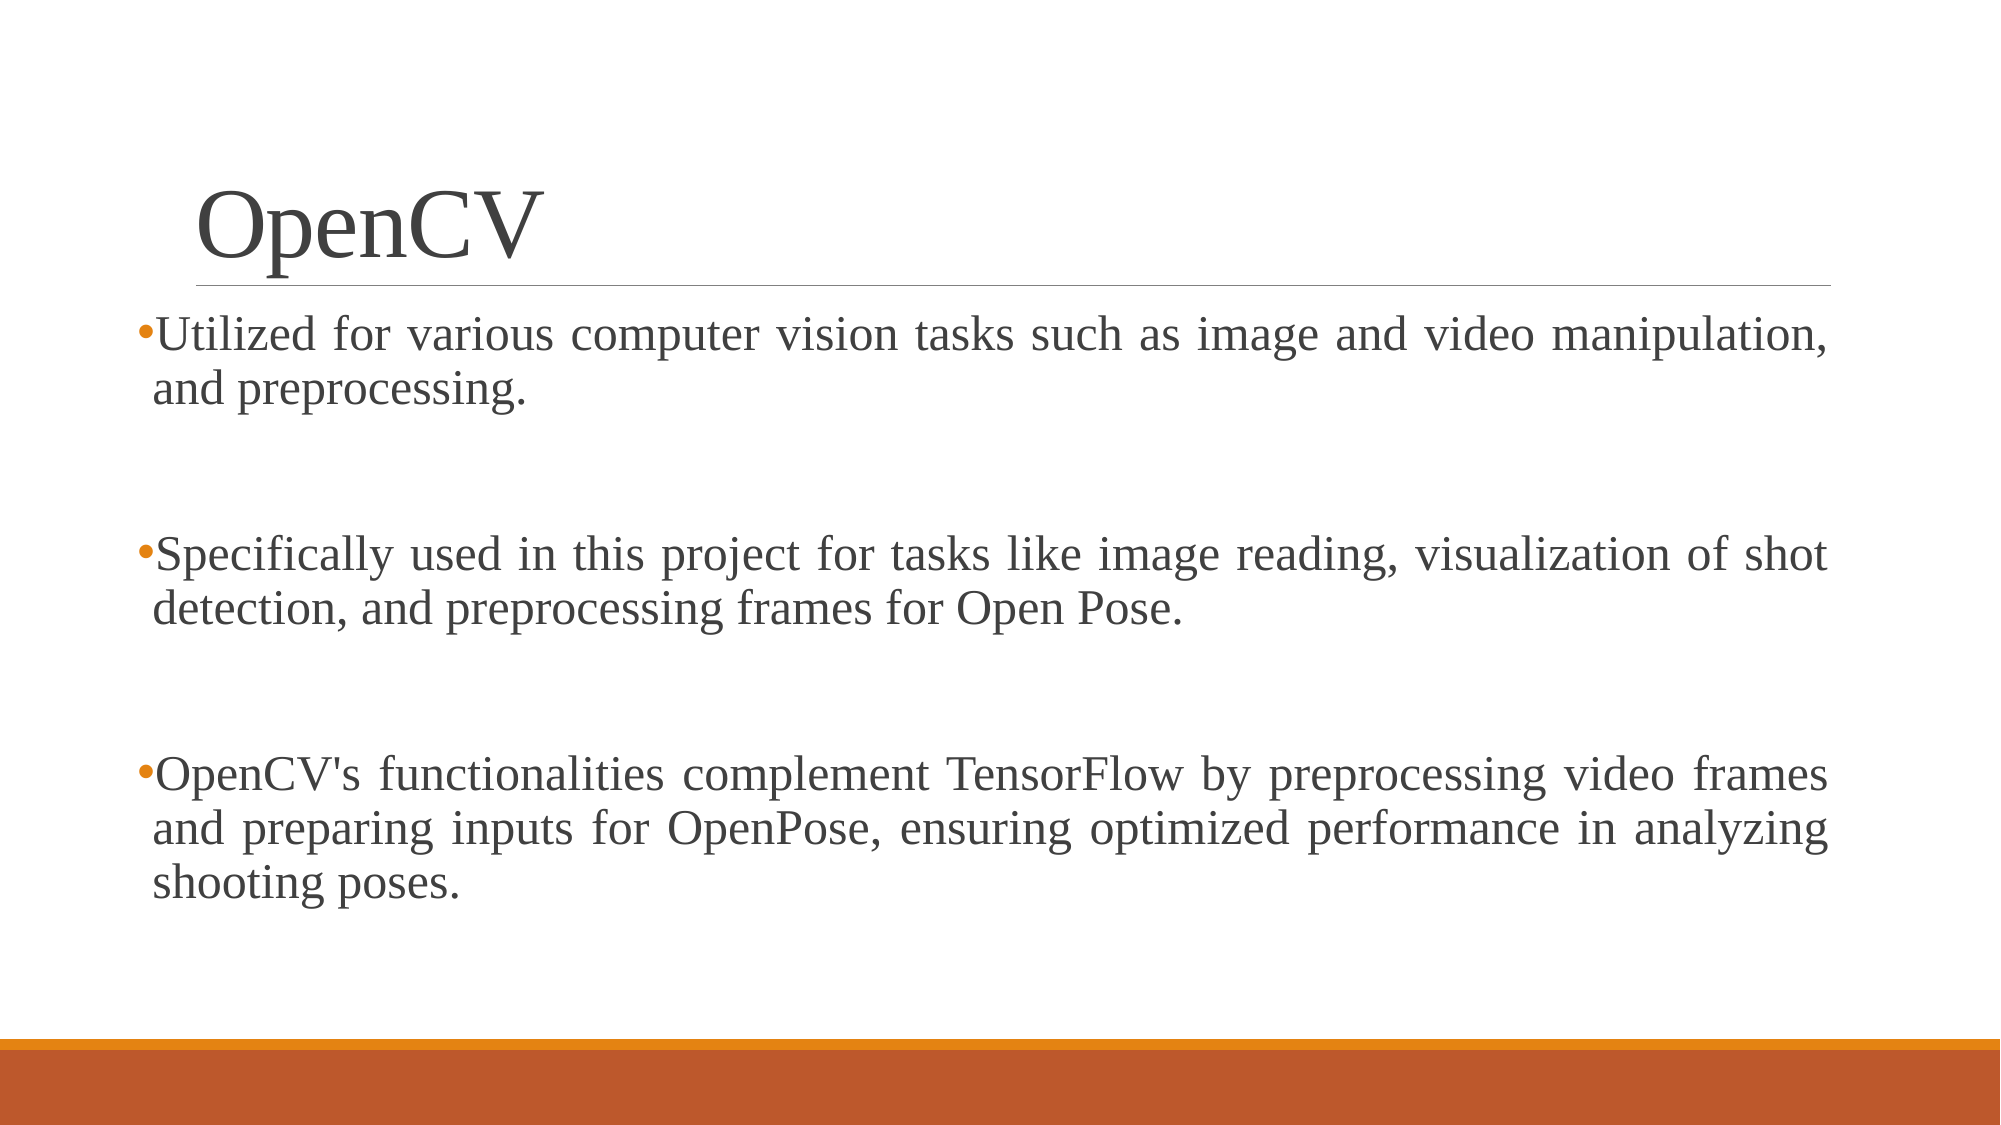

# OpenCV
Utilized for various computer vision tasks such as image and video manipulation, and preprocessing.

Specifically used in this project for tasks like image reading, visualization of shot detection, and preprocessing frames for Open Pose.

OpenCV's functionalities complement TensorFlow by preprocessing video frames and preparing inputs for OpenPose, ensuring optimized performance in analyzing shooting poses.